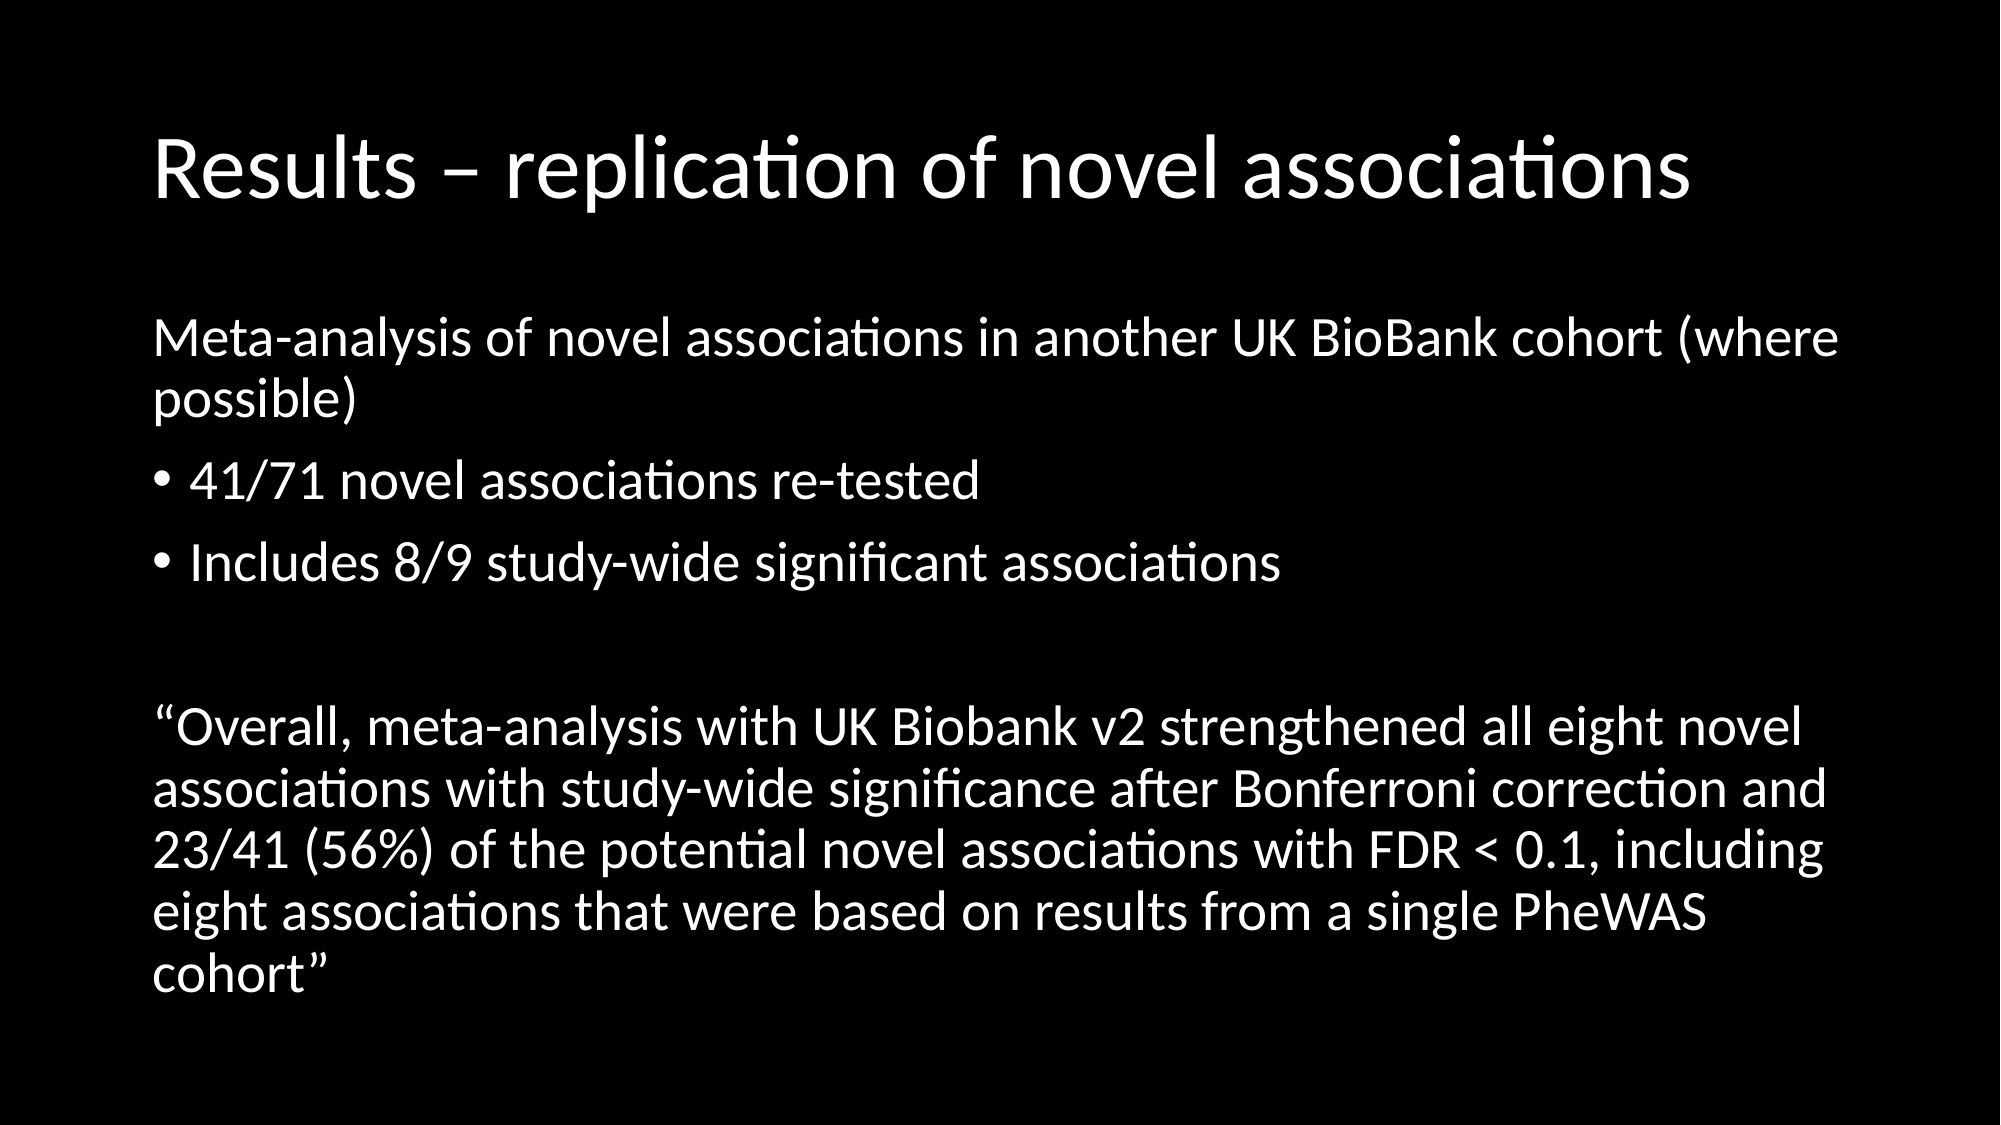

# Results – replication of novel associations
Meta-analysis of novel associations in another UK BioBank cohort (where possible)
41/71 novel associations re-tested
Includes 8/9 study-wide significant associations

“Overall, meta-analysis with UK Biobank v2 strengthened all eight novel associations with study-wide significance after Bonferroni correction and 23/41 (56%) of the potential novel associations with FDR < 0.1, including eight associations that were based on results from a single PheWAS cohort”